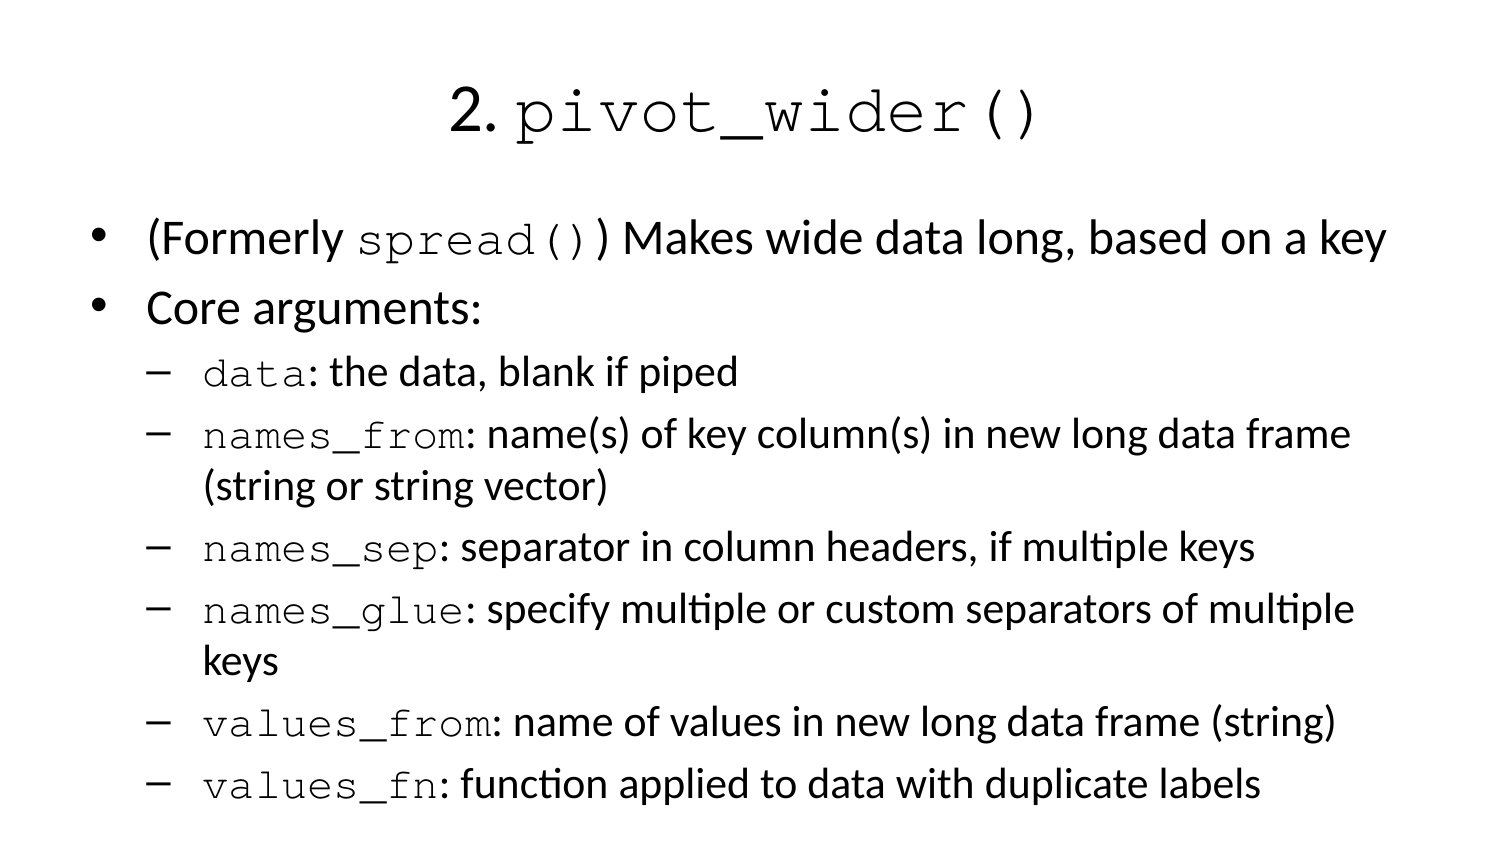

# 2. pivot_wider()
(Formerly spread()) Makes wide data long, based on a key
Core arguments:
data: the data, blank if piped
names_from: name(s) of key column(s) in new long data frame (string or string vector)
names_sep: separator in column headers, if multiple keys
names_glue: specify multiple or custom separators of multiple keys
values_from: name of values in new long data frame (string)
values_fn: function applied to data with duplicate labels